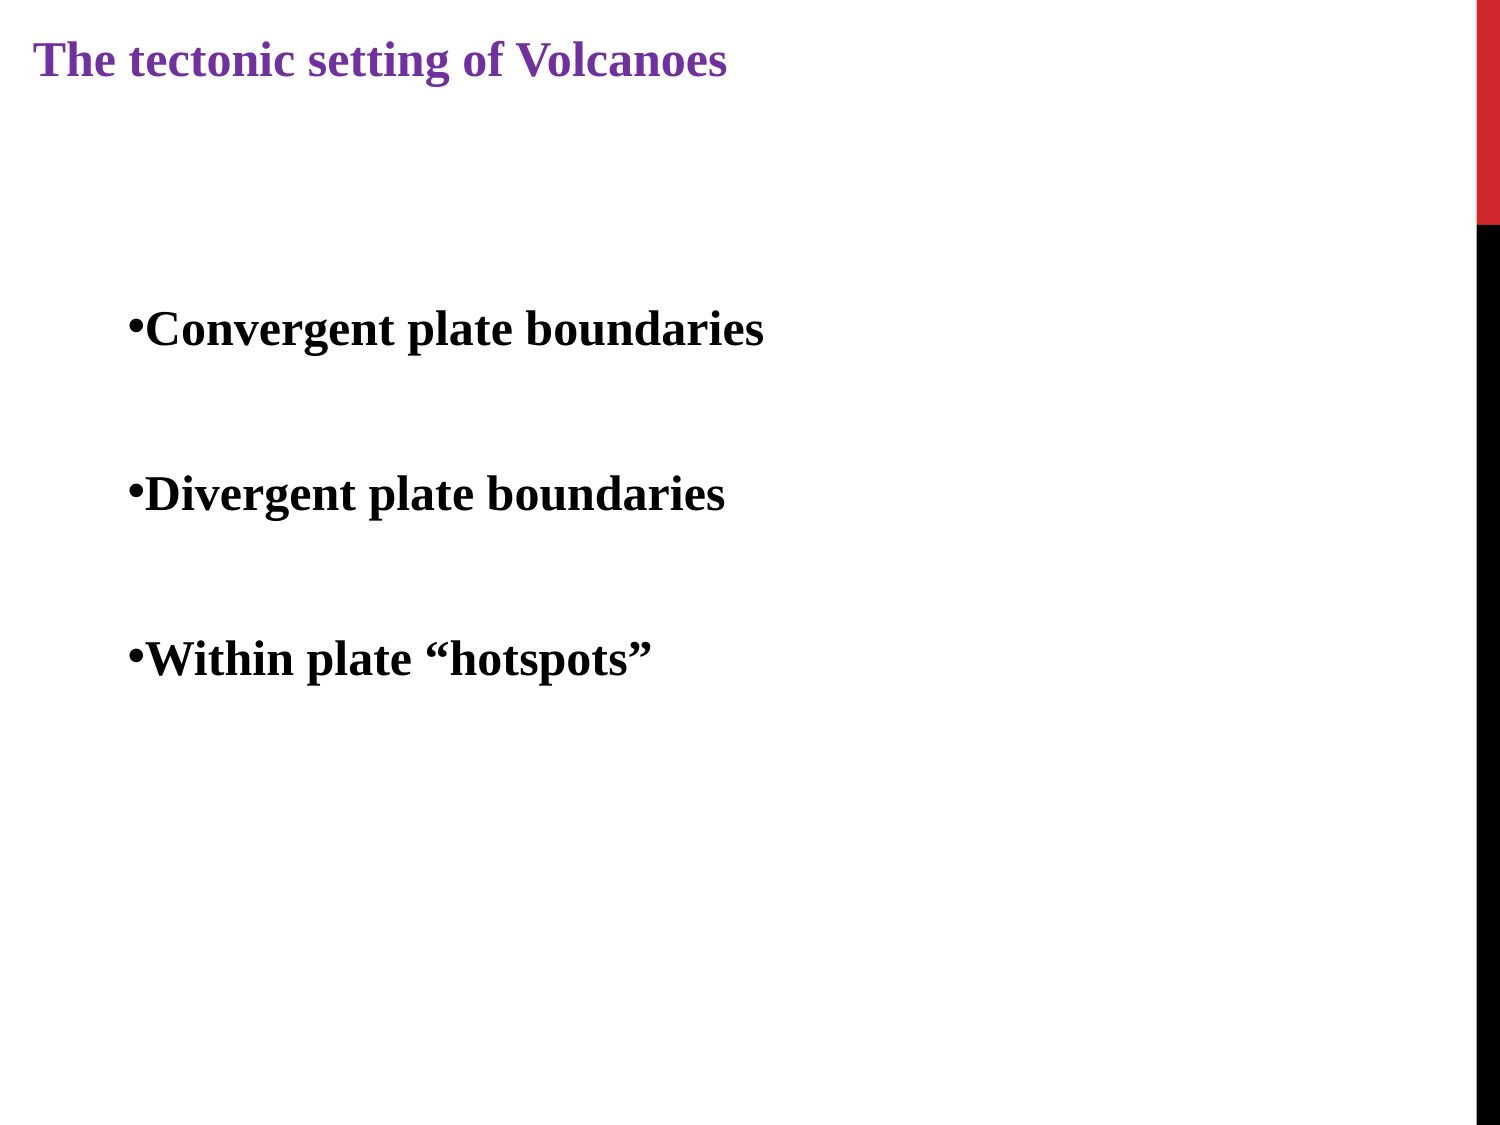

The tectonic setting of Volcanoes
Convergent plate boundaries

Divergent plate boundaries

Within plate “hotspots”